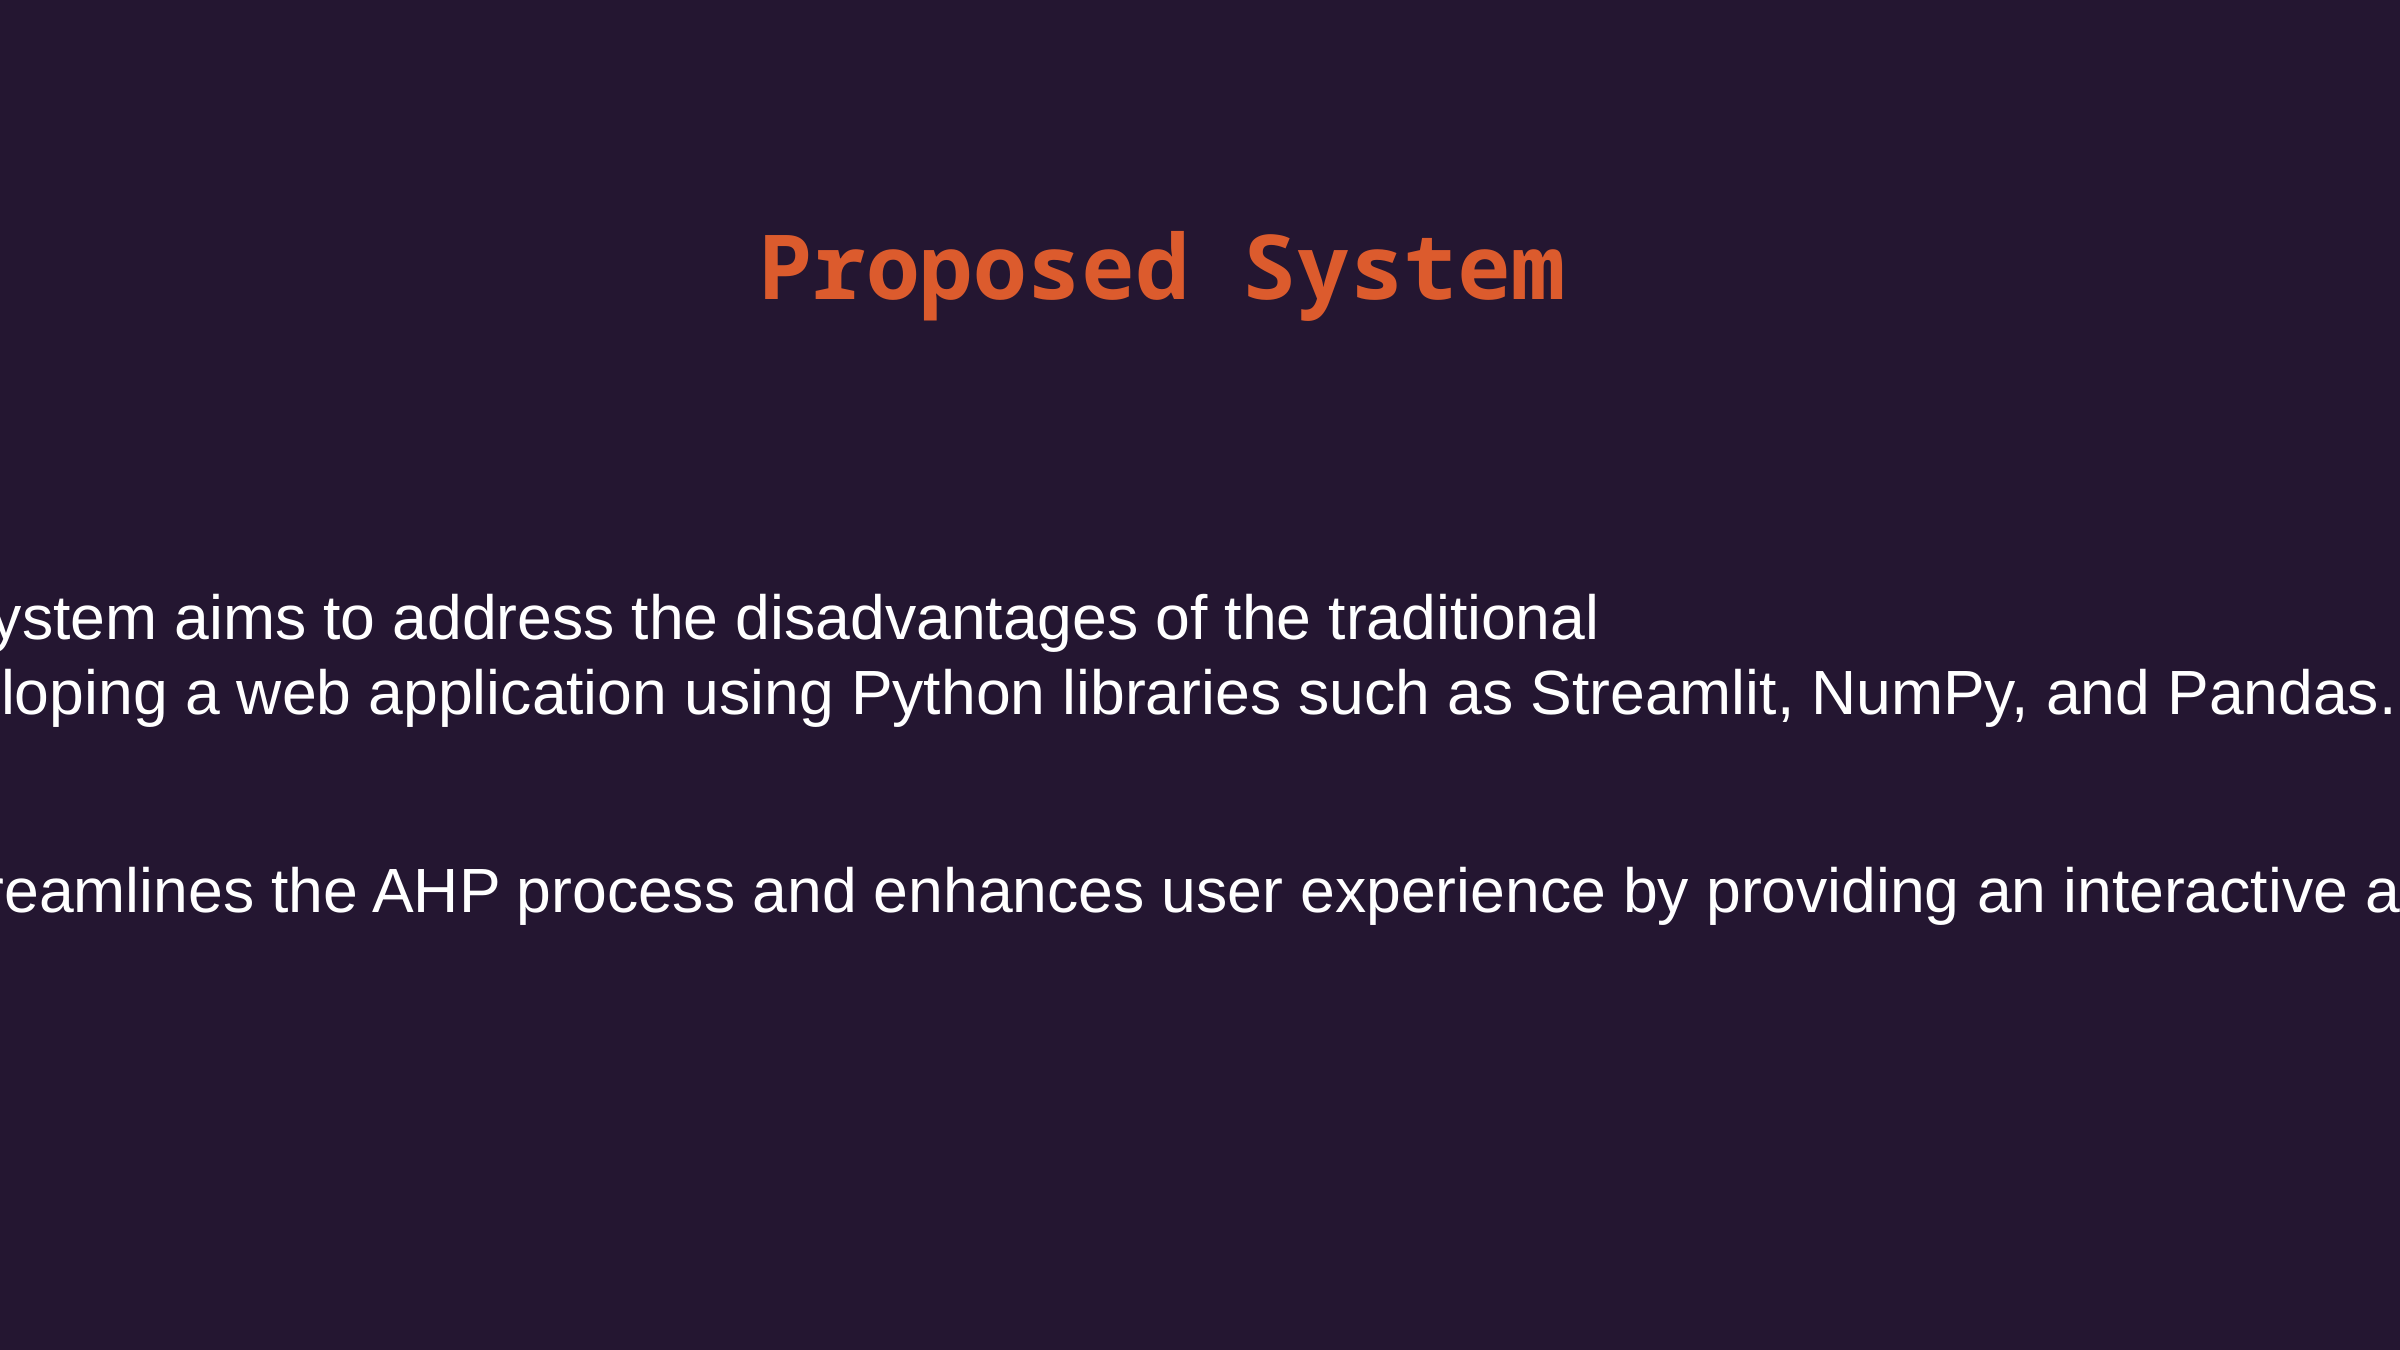

Proposed System
The proposed system aims to address the disadvantages of the traditional
method by developing a web application using Python libraries such as Streamlit, NumPy, and Pandas.
The web app streamlines the AHP process and enhances user experience by providing an interactive and visual interface.